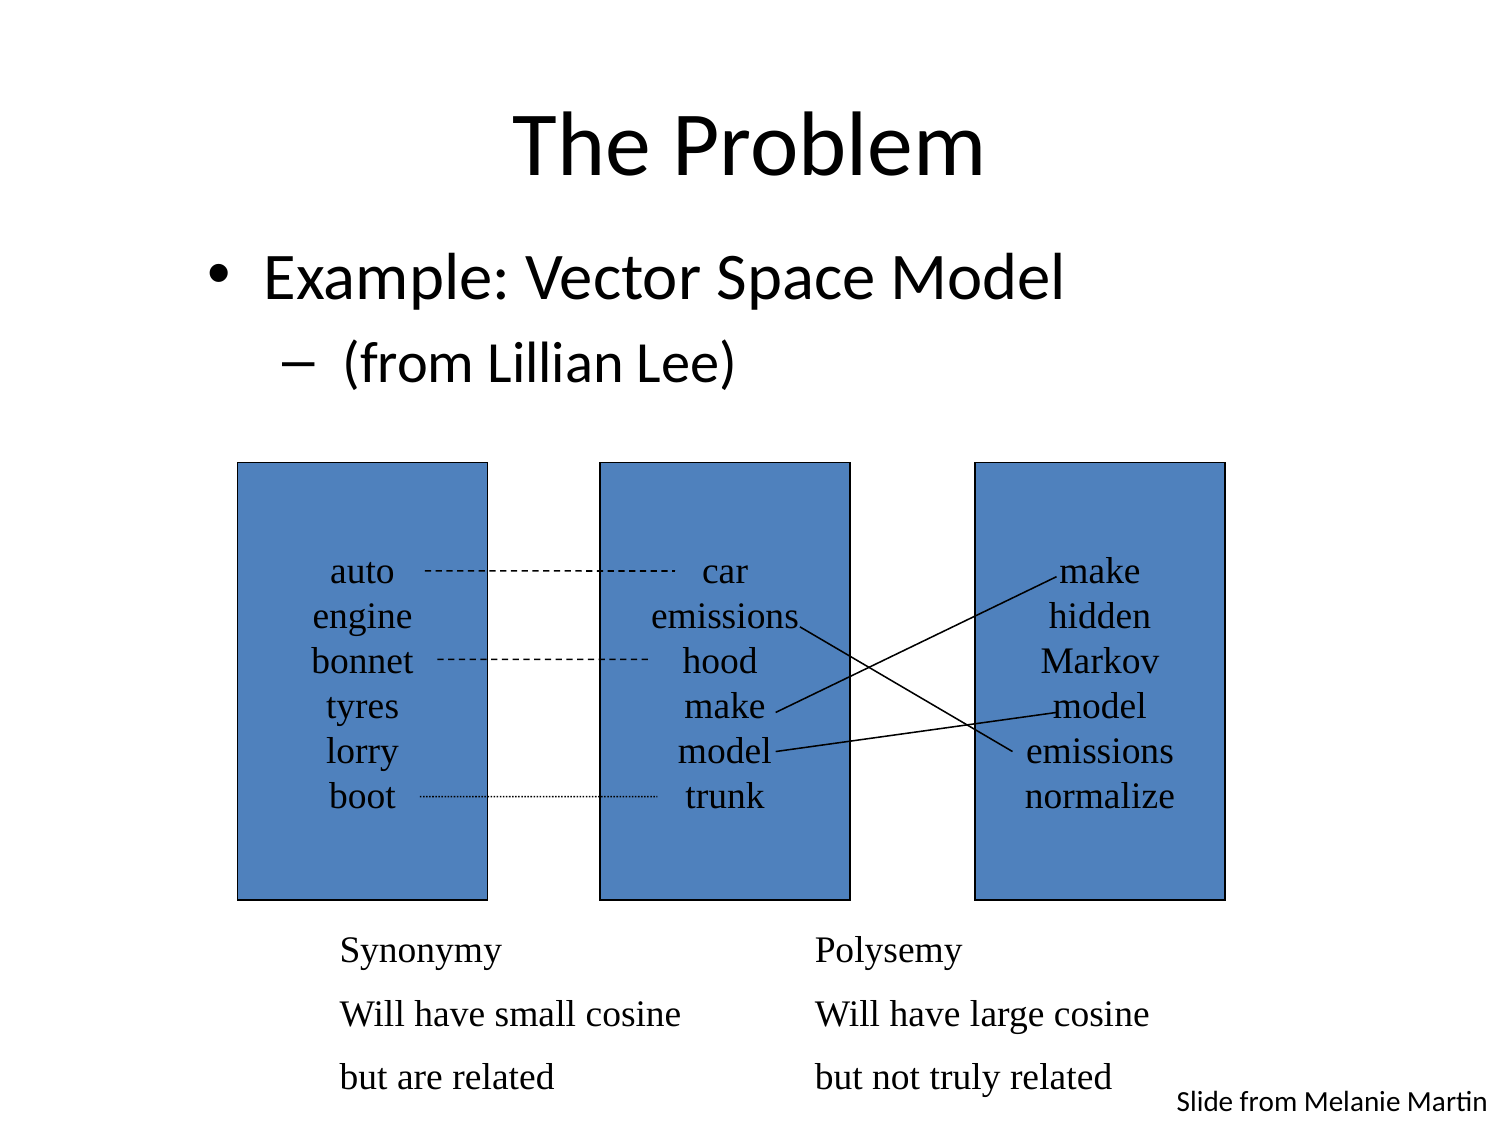

# The Problem
Example: Vector Space Model
 (from Lillian Lee)
auto
engine
bonnet
tyres
lorry
boot
car
emissions
hood
make
model
trunk
make
hidden
Markov
model
emissions
normalize

Synonymy
Will have small cosine
but are related
Polysemy
Will have large cosine
but not truly related
Slide from Melanie Martin